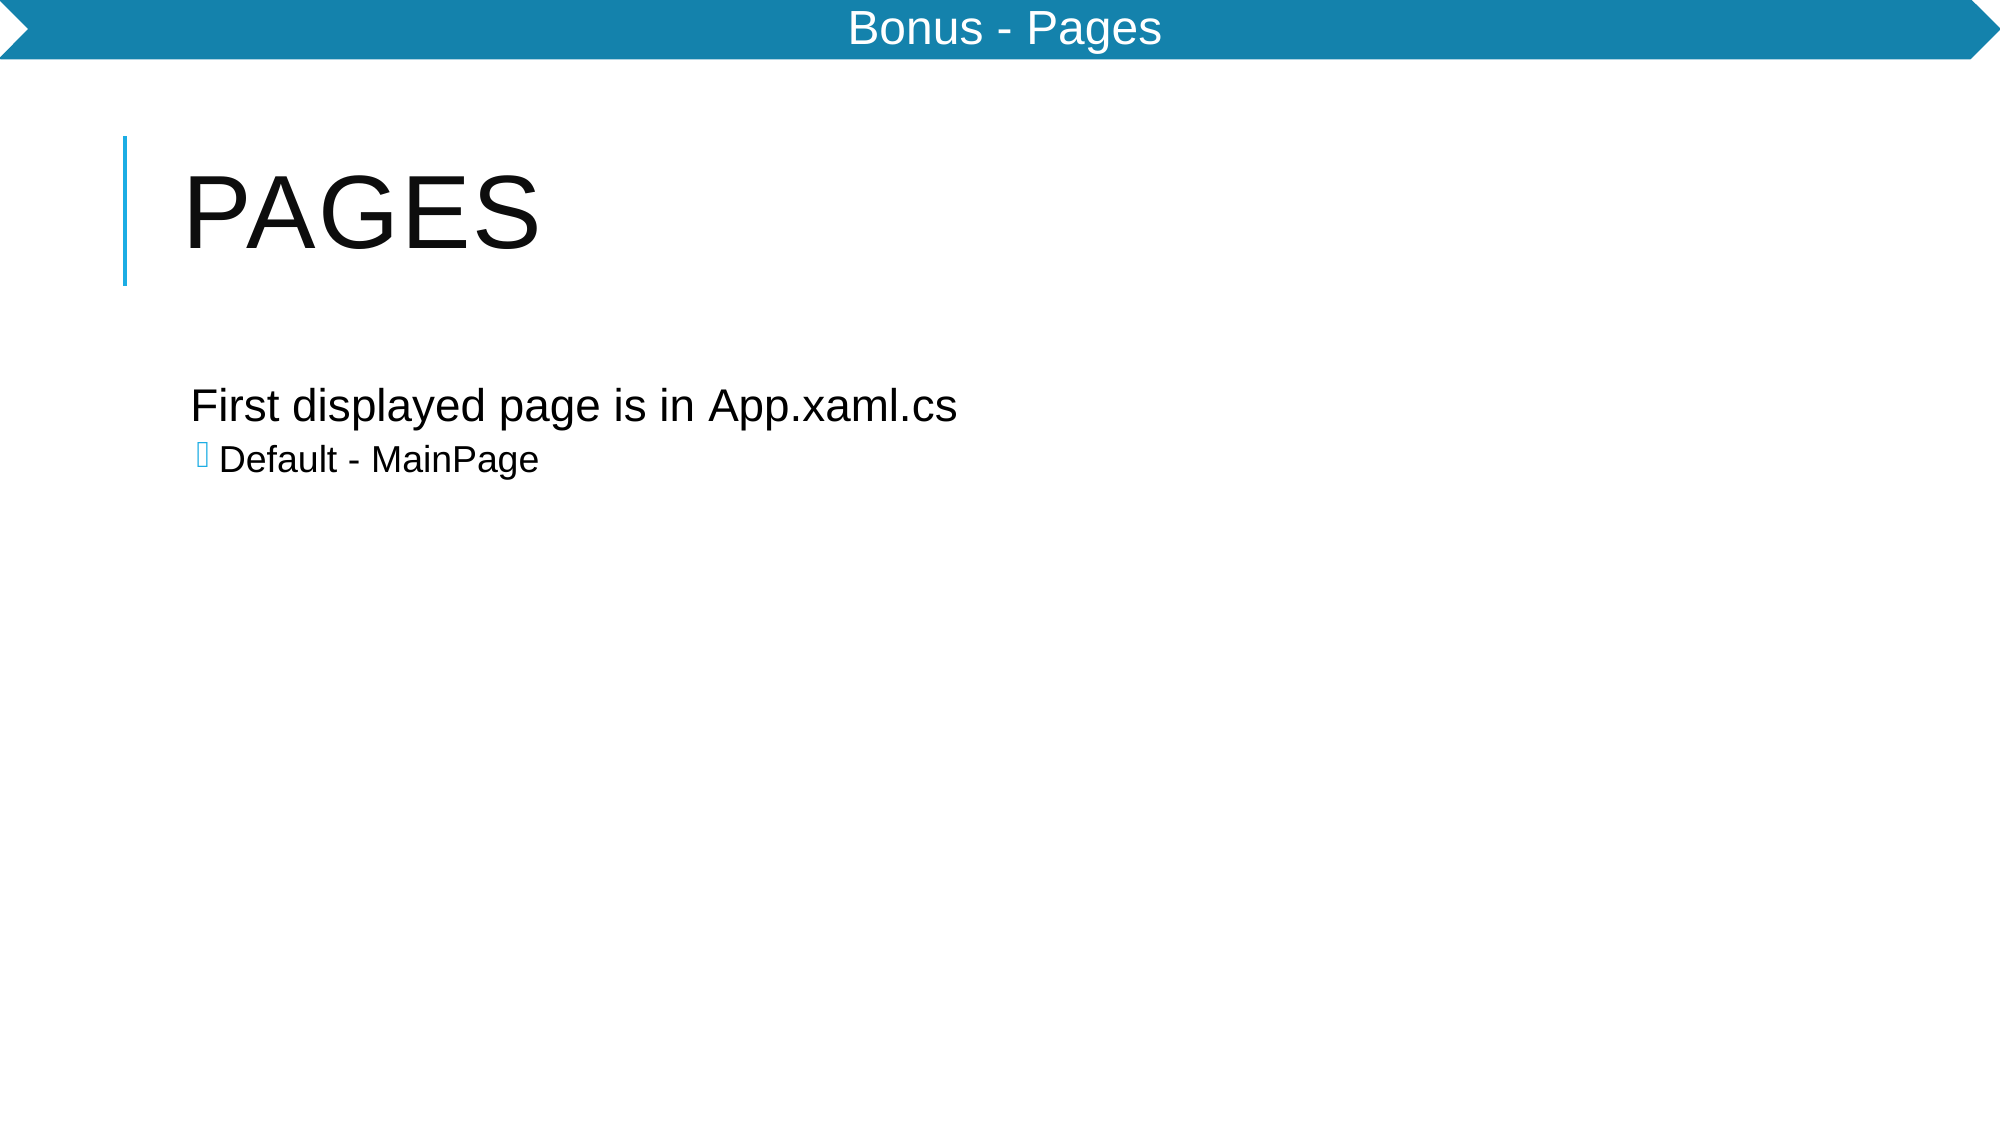

Bonus - Pages
# pages
First displayed page is in App.xaml.cs
Default - MainPage